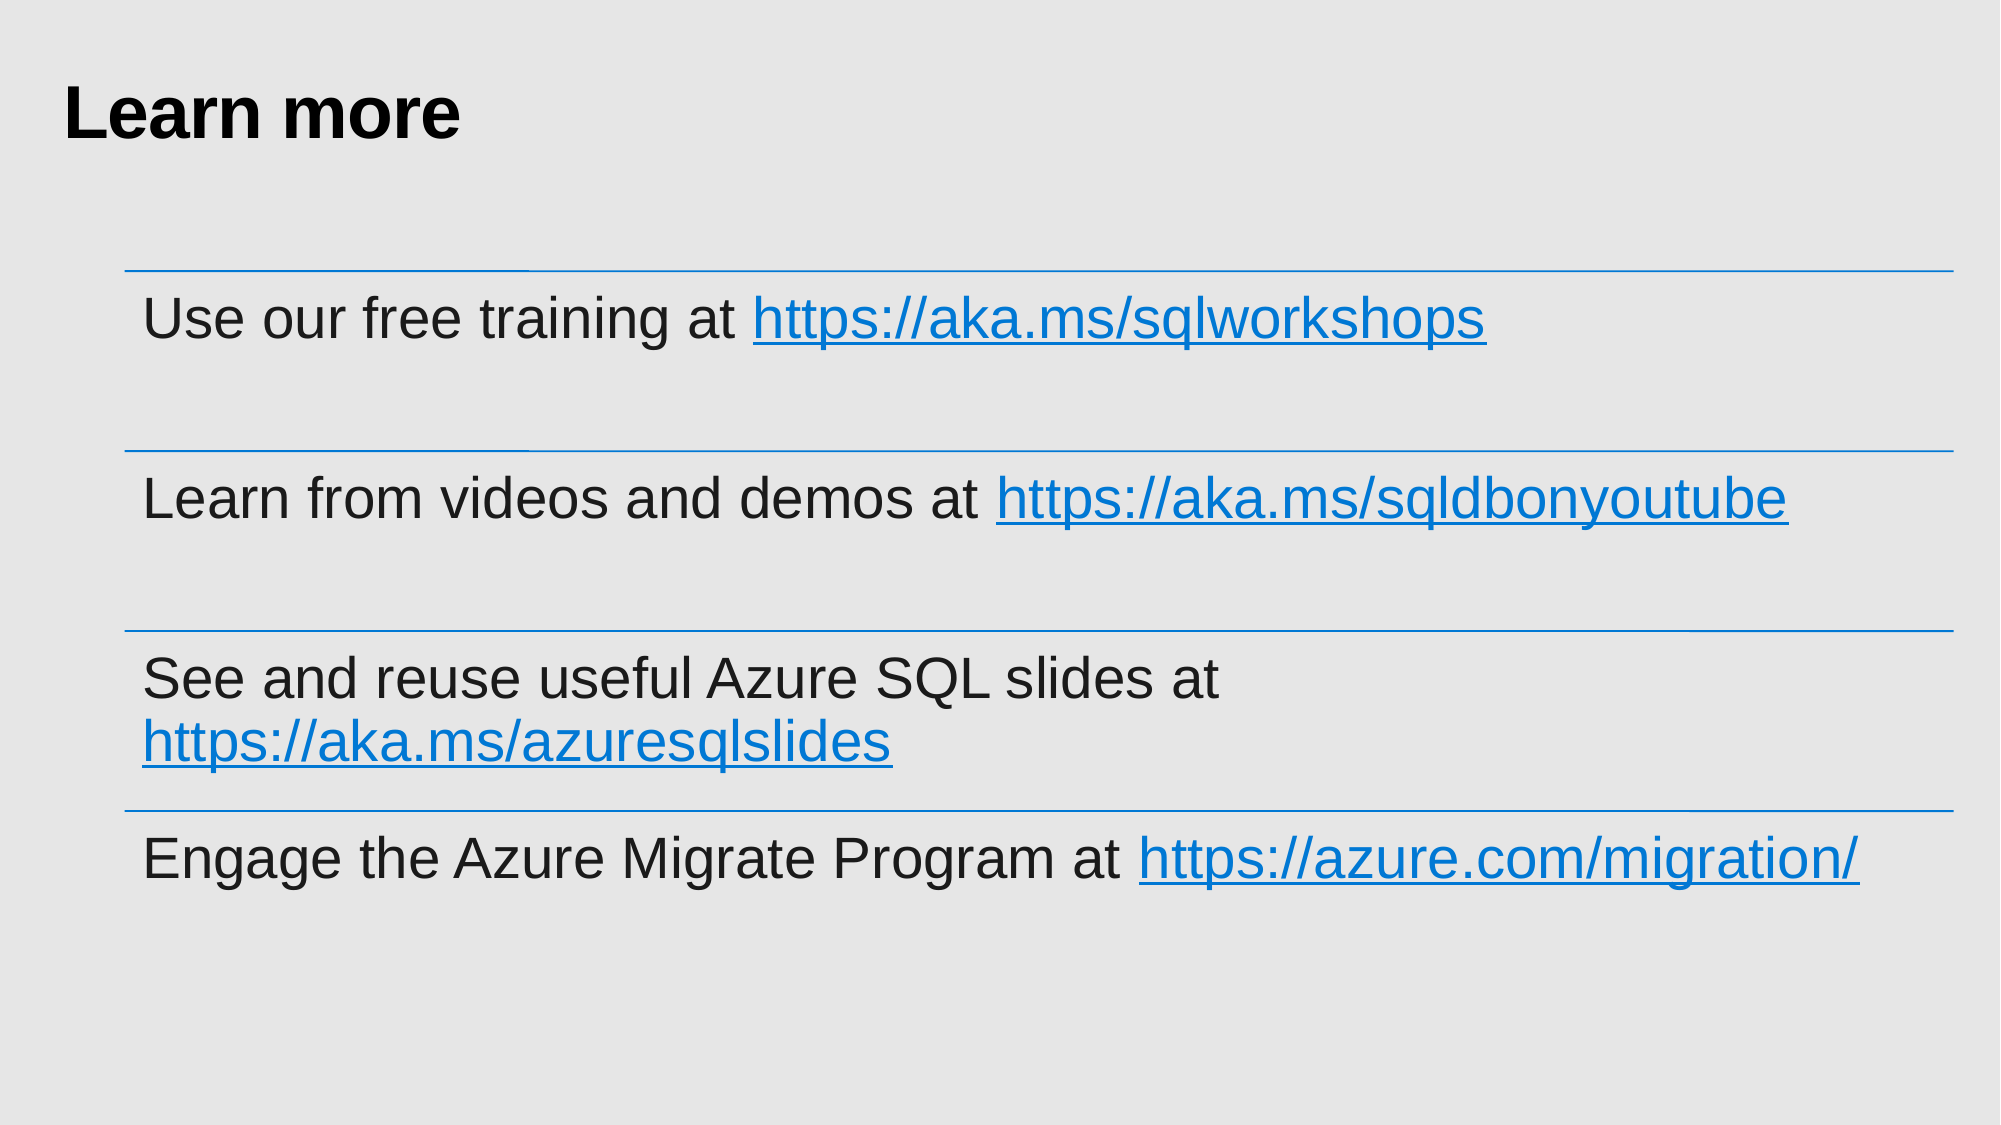

# Learn more
Use our free training at https://aka.ms/sqlworkshops
Learn from videos and demos at https://aka.ms/sqldbonyoutube
See and reuse useful Azure SQL slides at https://aka.ms/azuresqlslides
Engage the Azure Migrate Program at https://azure.com/migration/